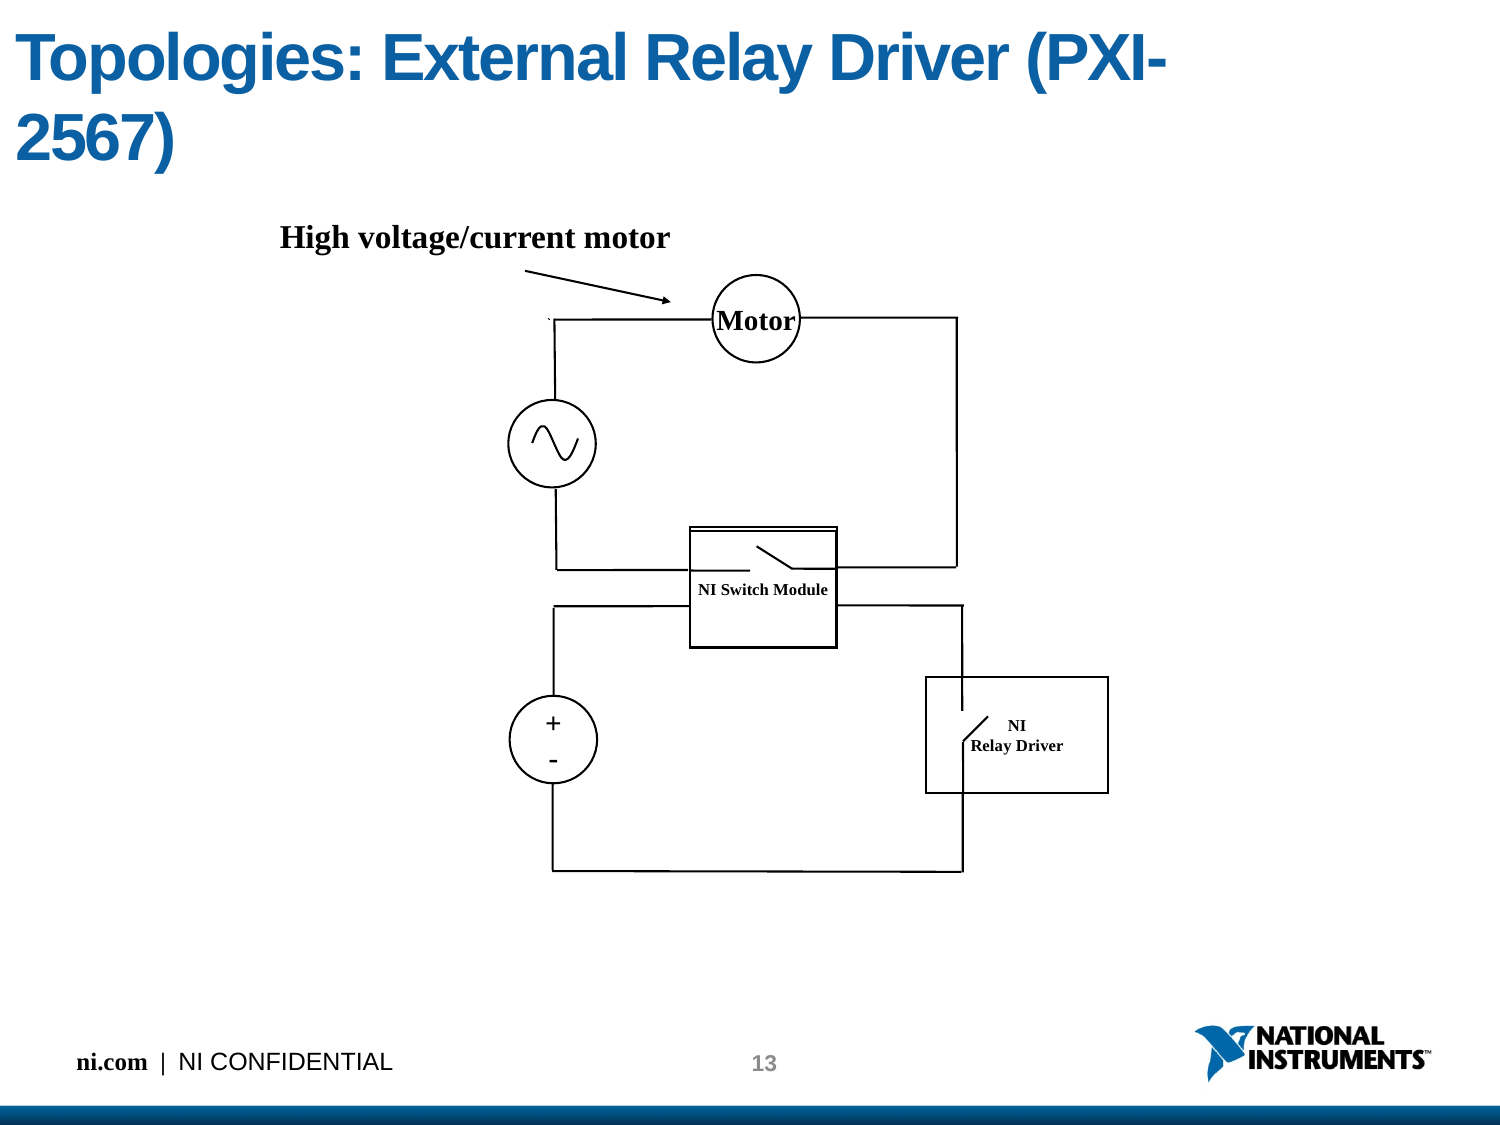

# Topologies: External Relay Driver (PXI-2567)
High voltage/current motor

Motor

 High Power
Relay

NI Switch Module

+
-

NI
Relay Driver